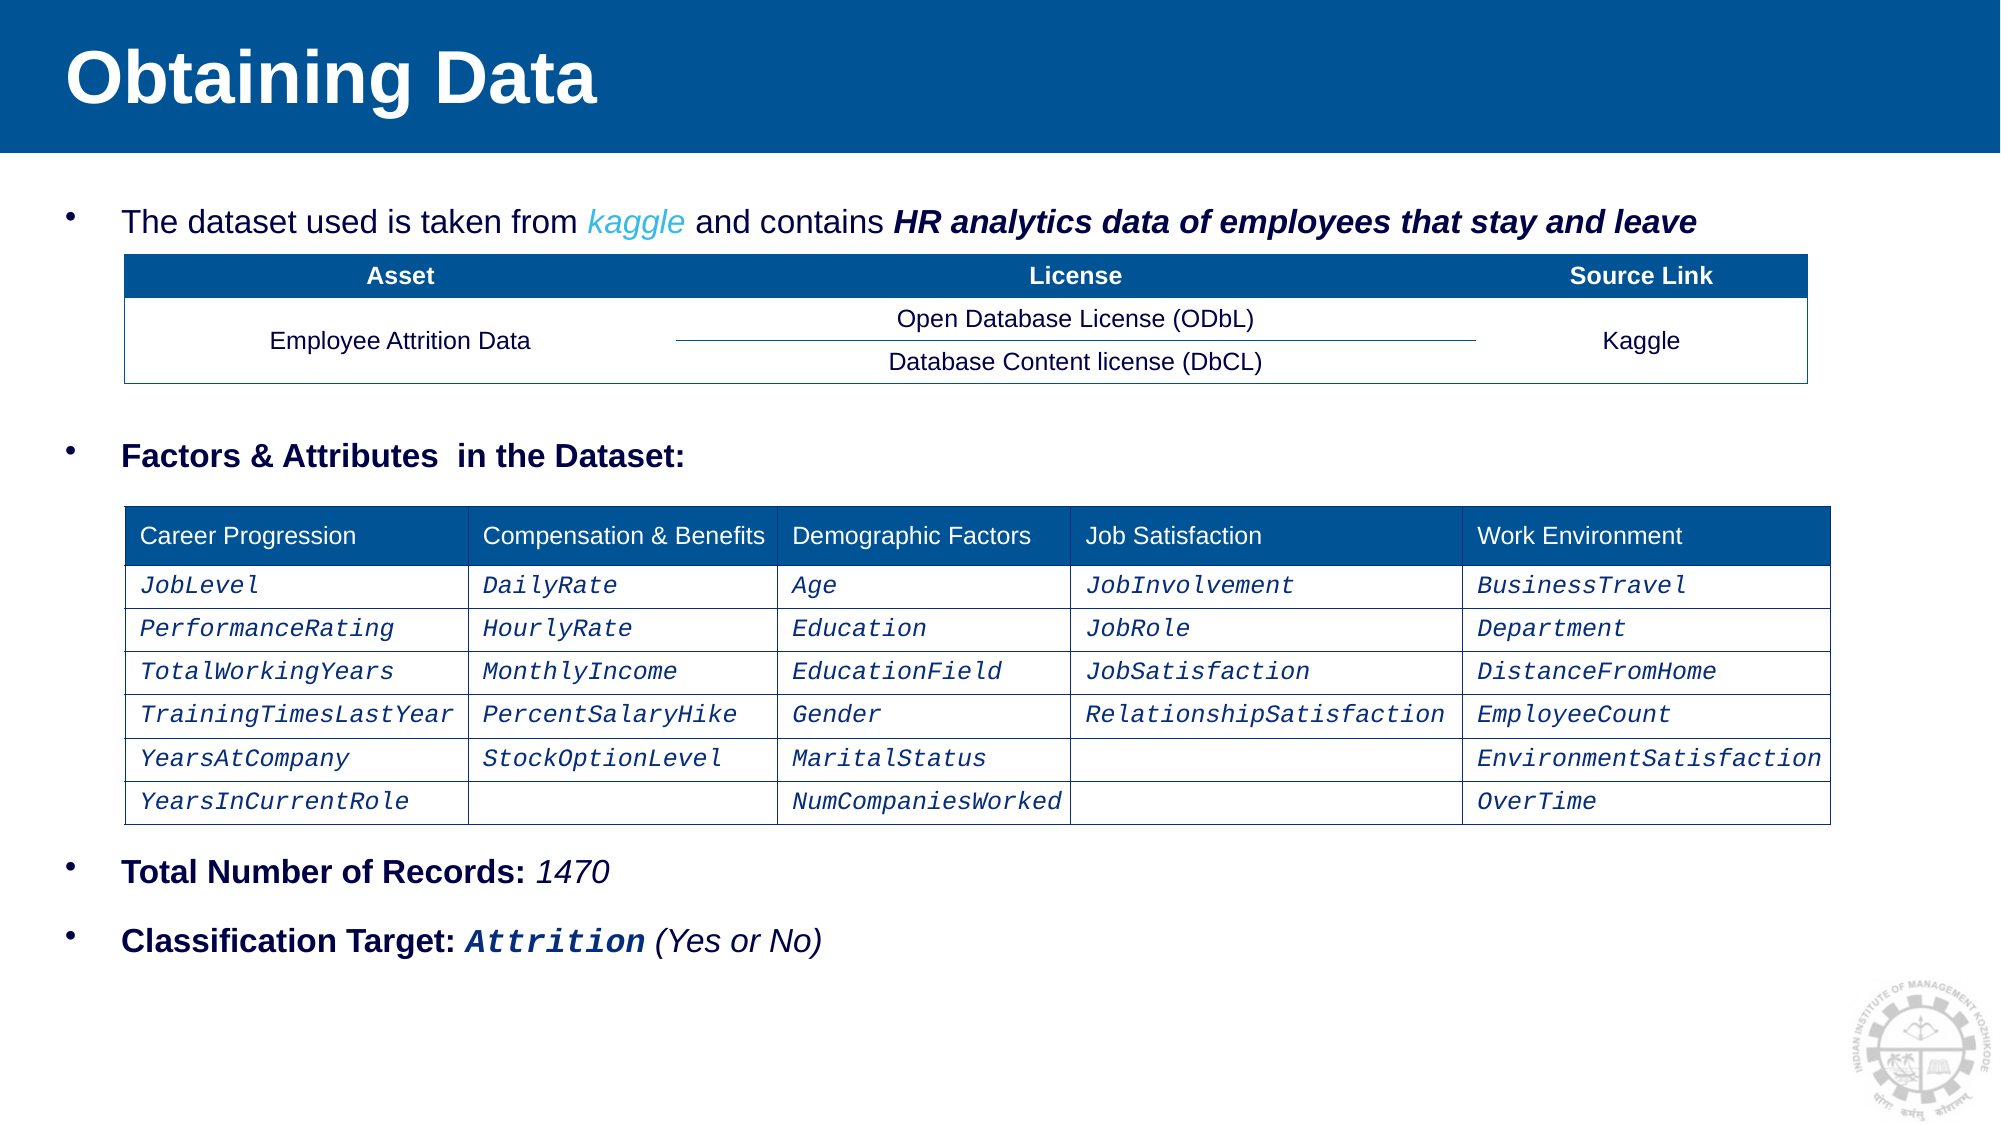

# Obtaining Data
The dataset used is taken from kaggle and contains HR analytics data of employees that stay and leave

Factors & Attributes  in the Dataset:

Total Number of Records: 1470
Classification Target: Attrition (Yes or No)

| Asset | License | Source Link |
| --- | --- | --- |
| Employee Attrition Data | Open Database License (ODbL) | Kaggle |
|  | Database Content license (DbCL) |  |
| Career Progression | Compensation & Benefits | Demographic Factors | Job Satisfaction | Work Environment |
| --- | --- | --- | --- | --- |
| JobLevel | DailyRate | Age | JobInvolvement | BusinessTravel |
| PerformanceRating | HourlyRate | Education | JobRole | Department |
| TotalWorkingYears | MonthlyIncome | EducationField | JobSatisfaction | DistanceFromHome |
| TrainingTimesLastYear | PercentSalaryHike | Gender | RelationshipSatisfaction | EmployeeCount |
| YearsAtCompany | StockOptionLevel | MaritalStatus |  | EnvironmentSatisfaction |
| YearsInCurrentRole |  | NumCompaniesWorked |  | OverTime |